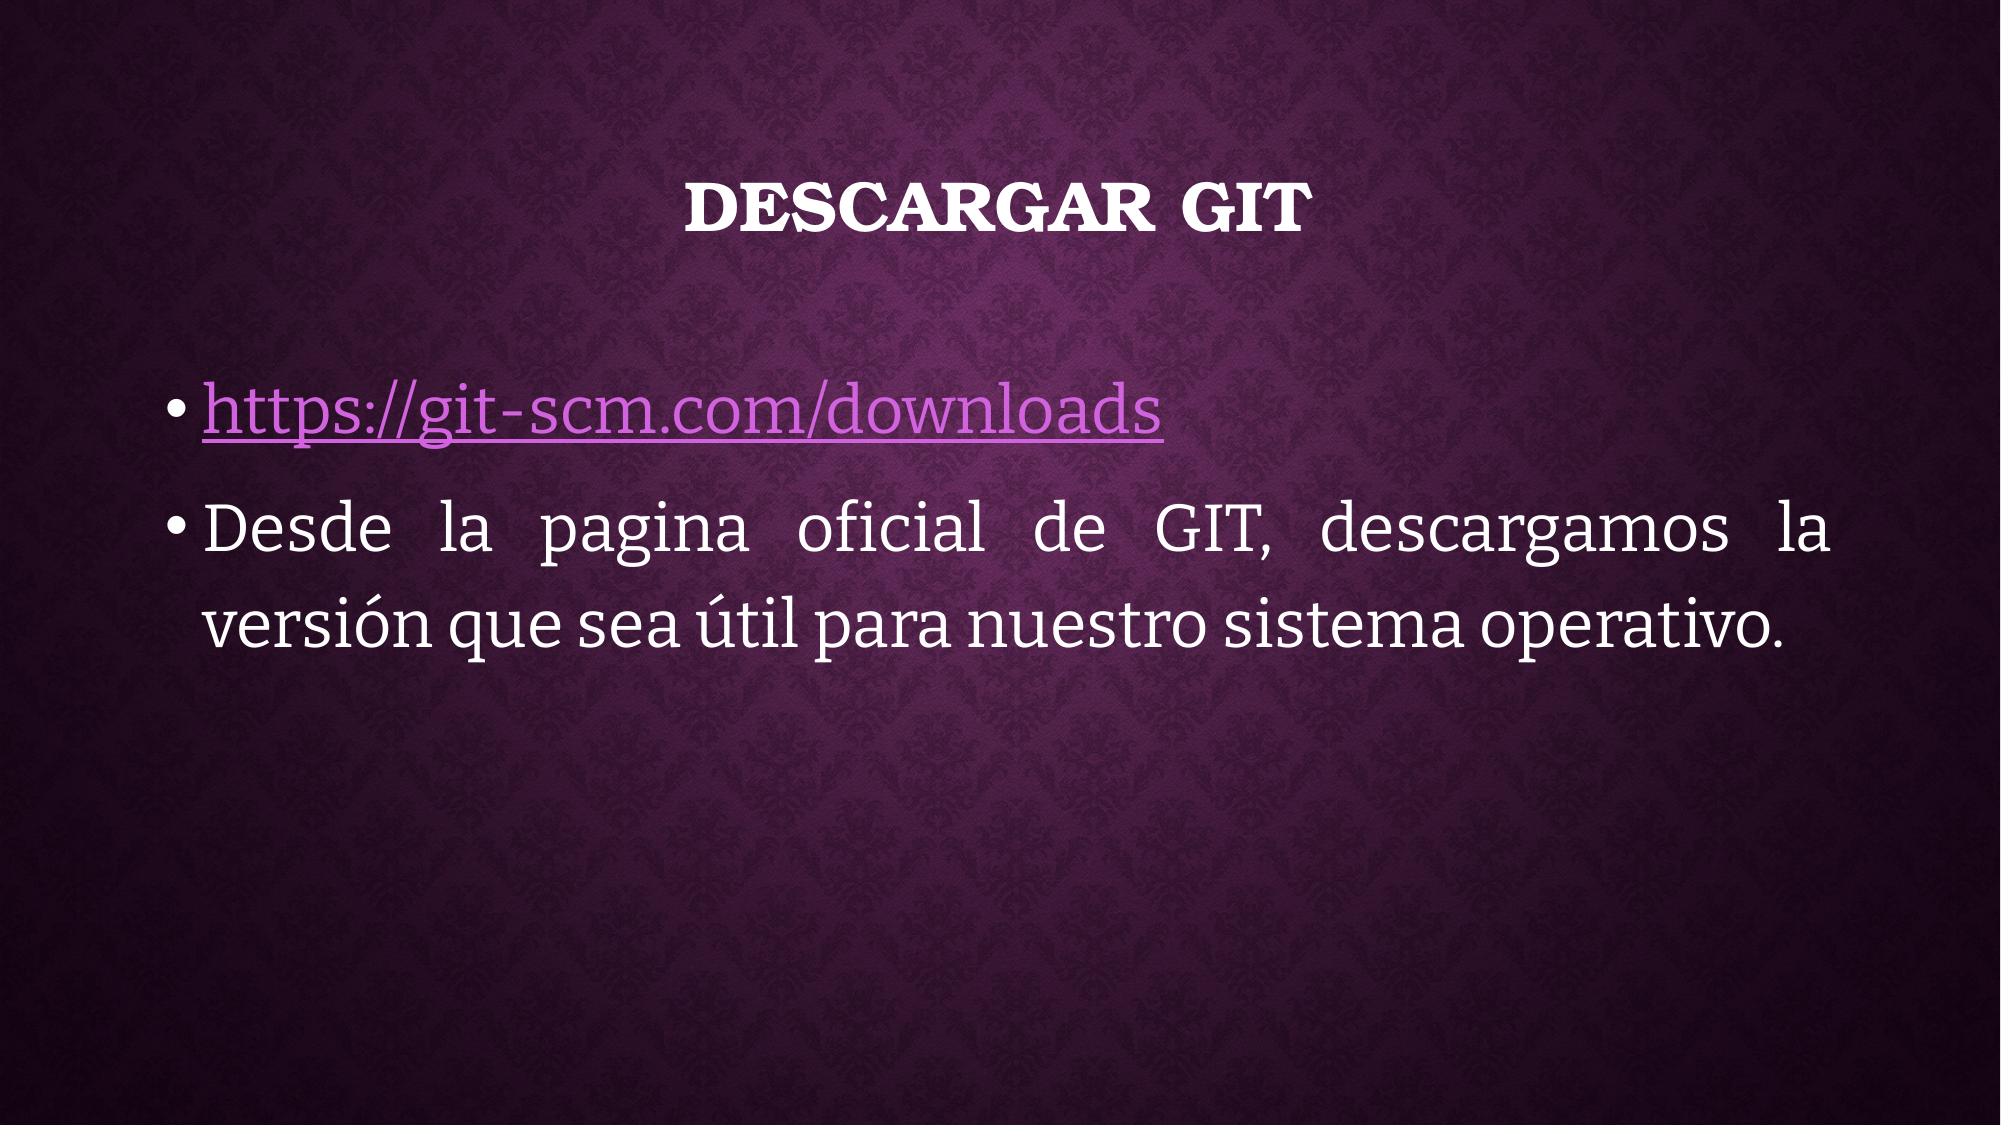

# Descargar Git
https://git-scm.com/downloads
Desde la pagina oficial de GIT, descargamos la versión que sea útil para nuestro sistema operativo.